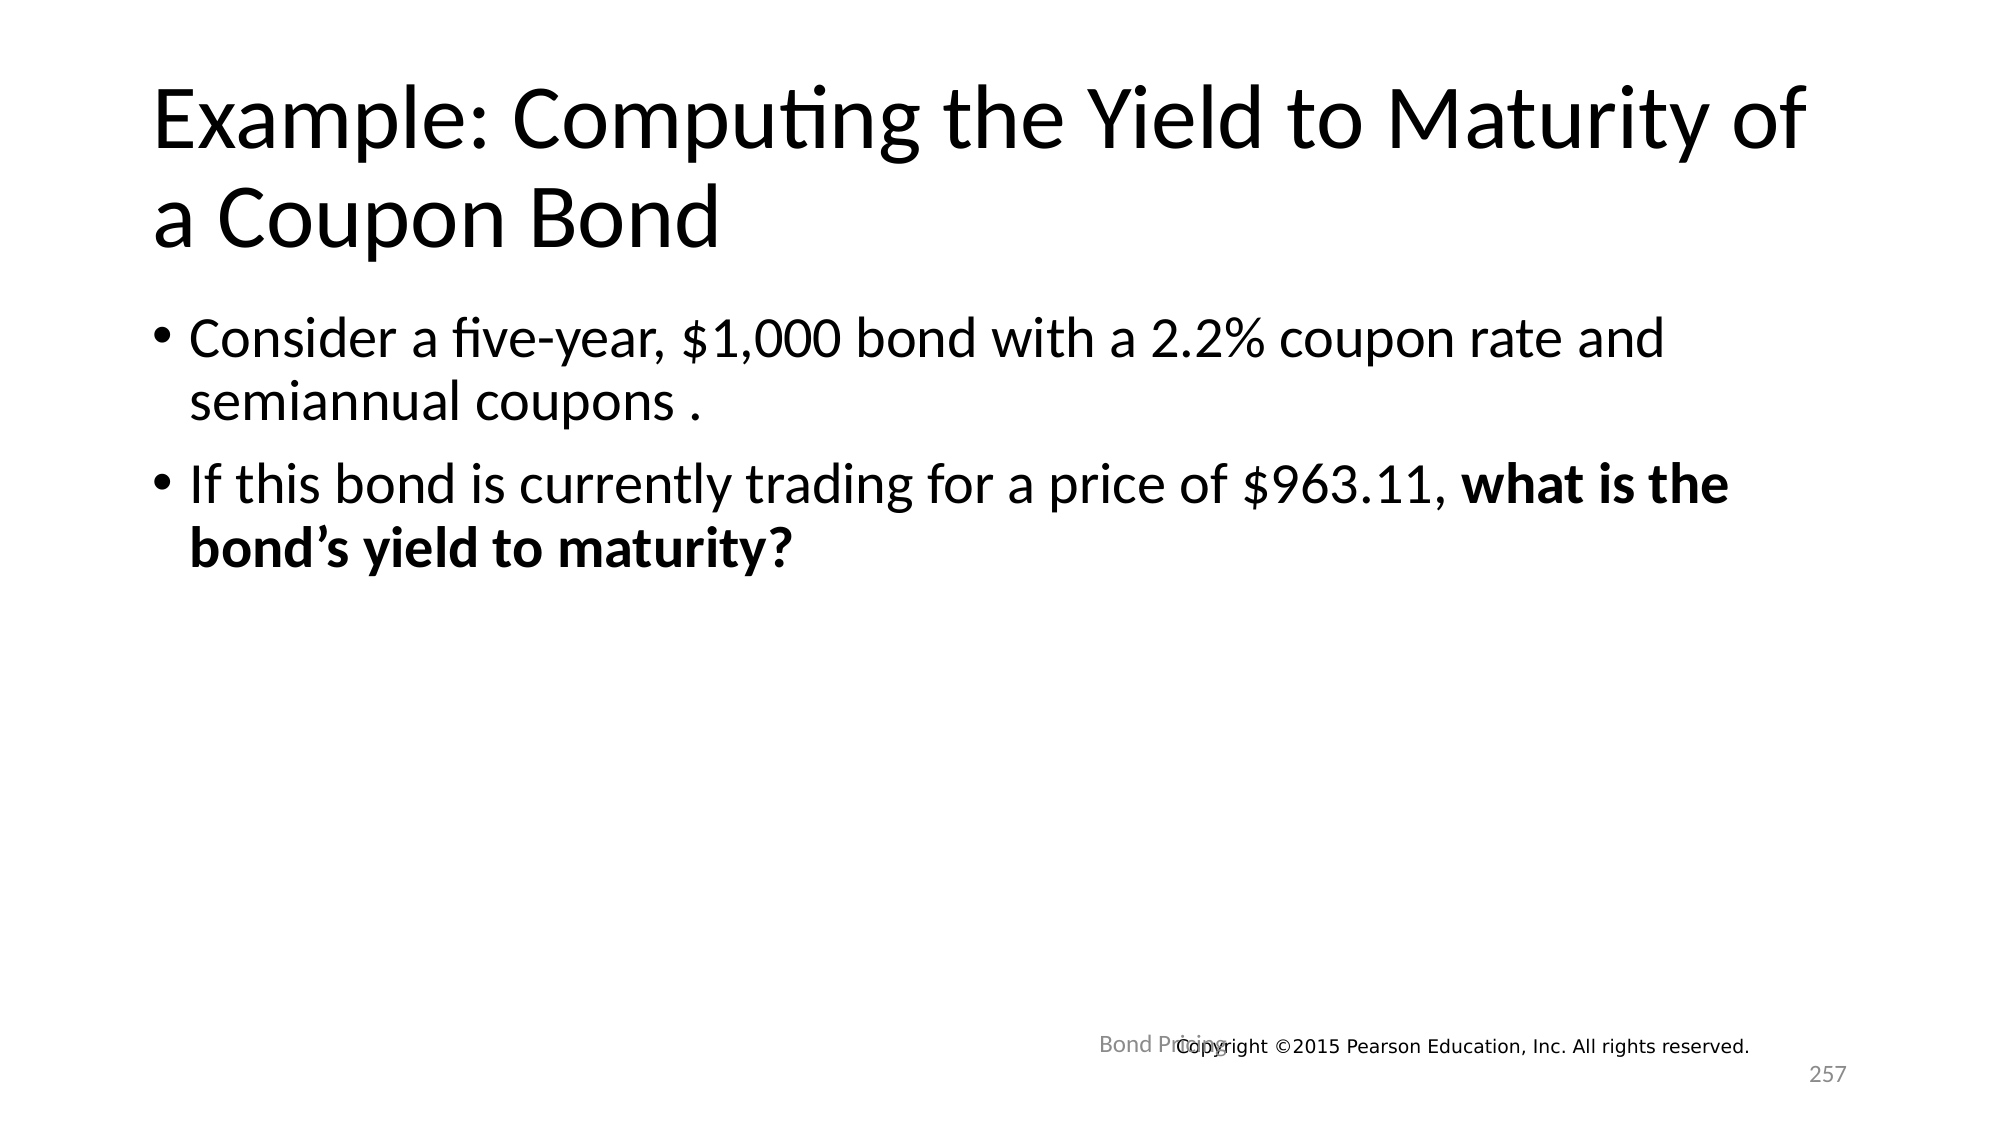

# Example: Computing the Yield to Maturity of a Coupon Bond
Consider a five-year, $1,000 bond with a 2.2% coupon rate and semiannual coupons .
If this bond is currently trading for a price of $963.11, what is the bond’s yield to maturity?
Bond Pricing
Copyright ©2015 Pearson Education, Inc. All rights reserved.
257